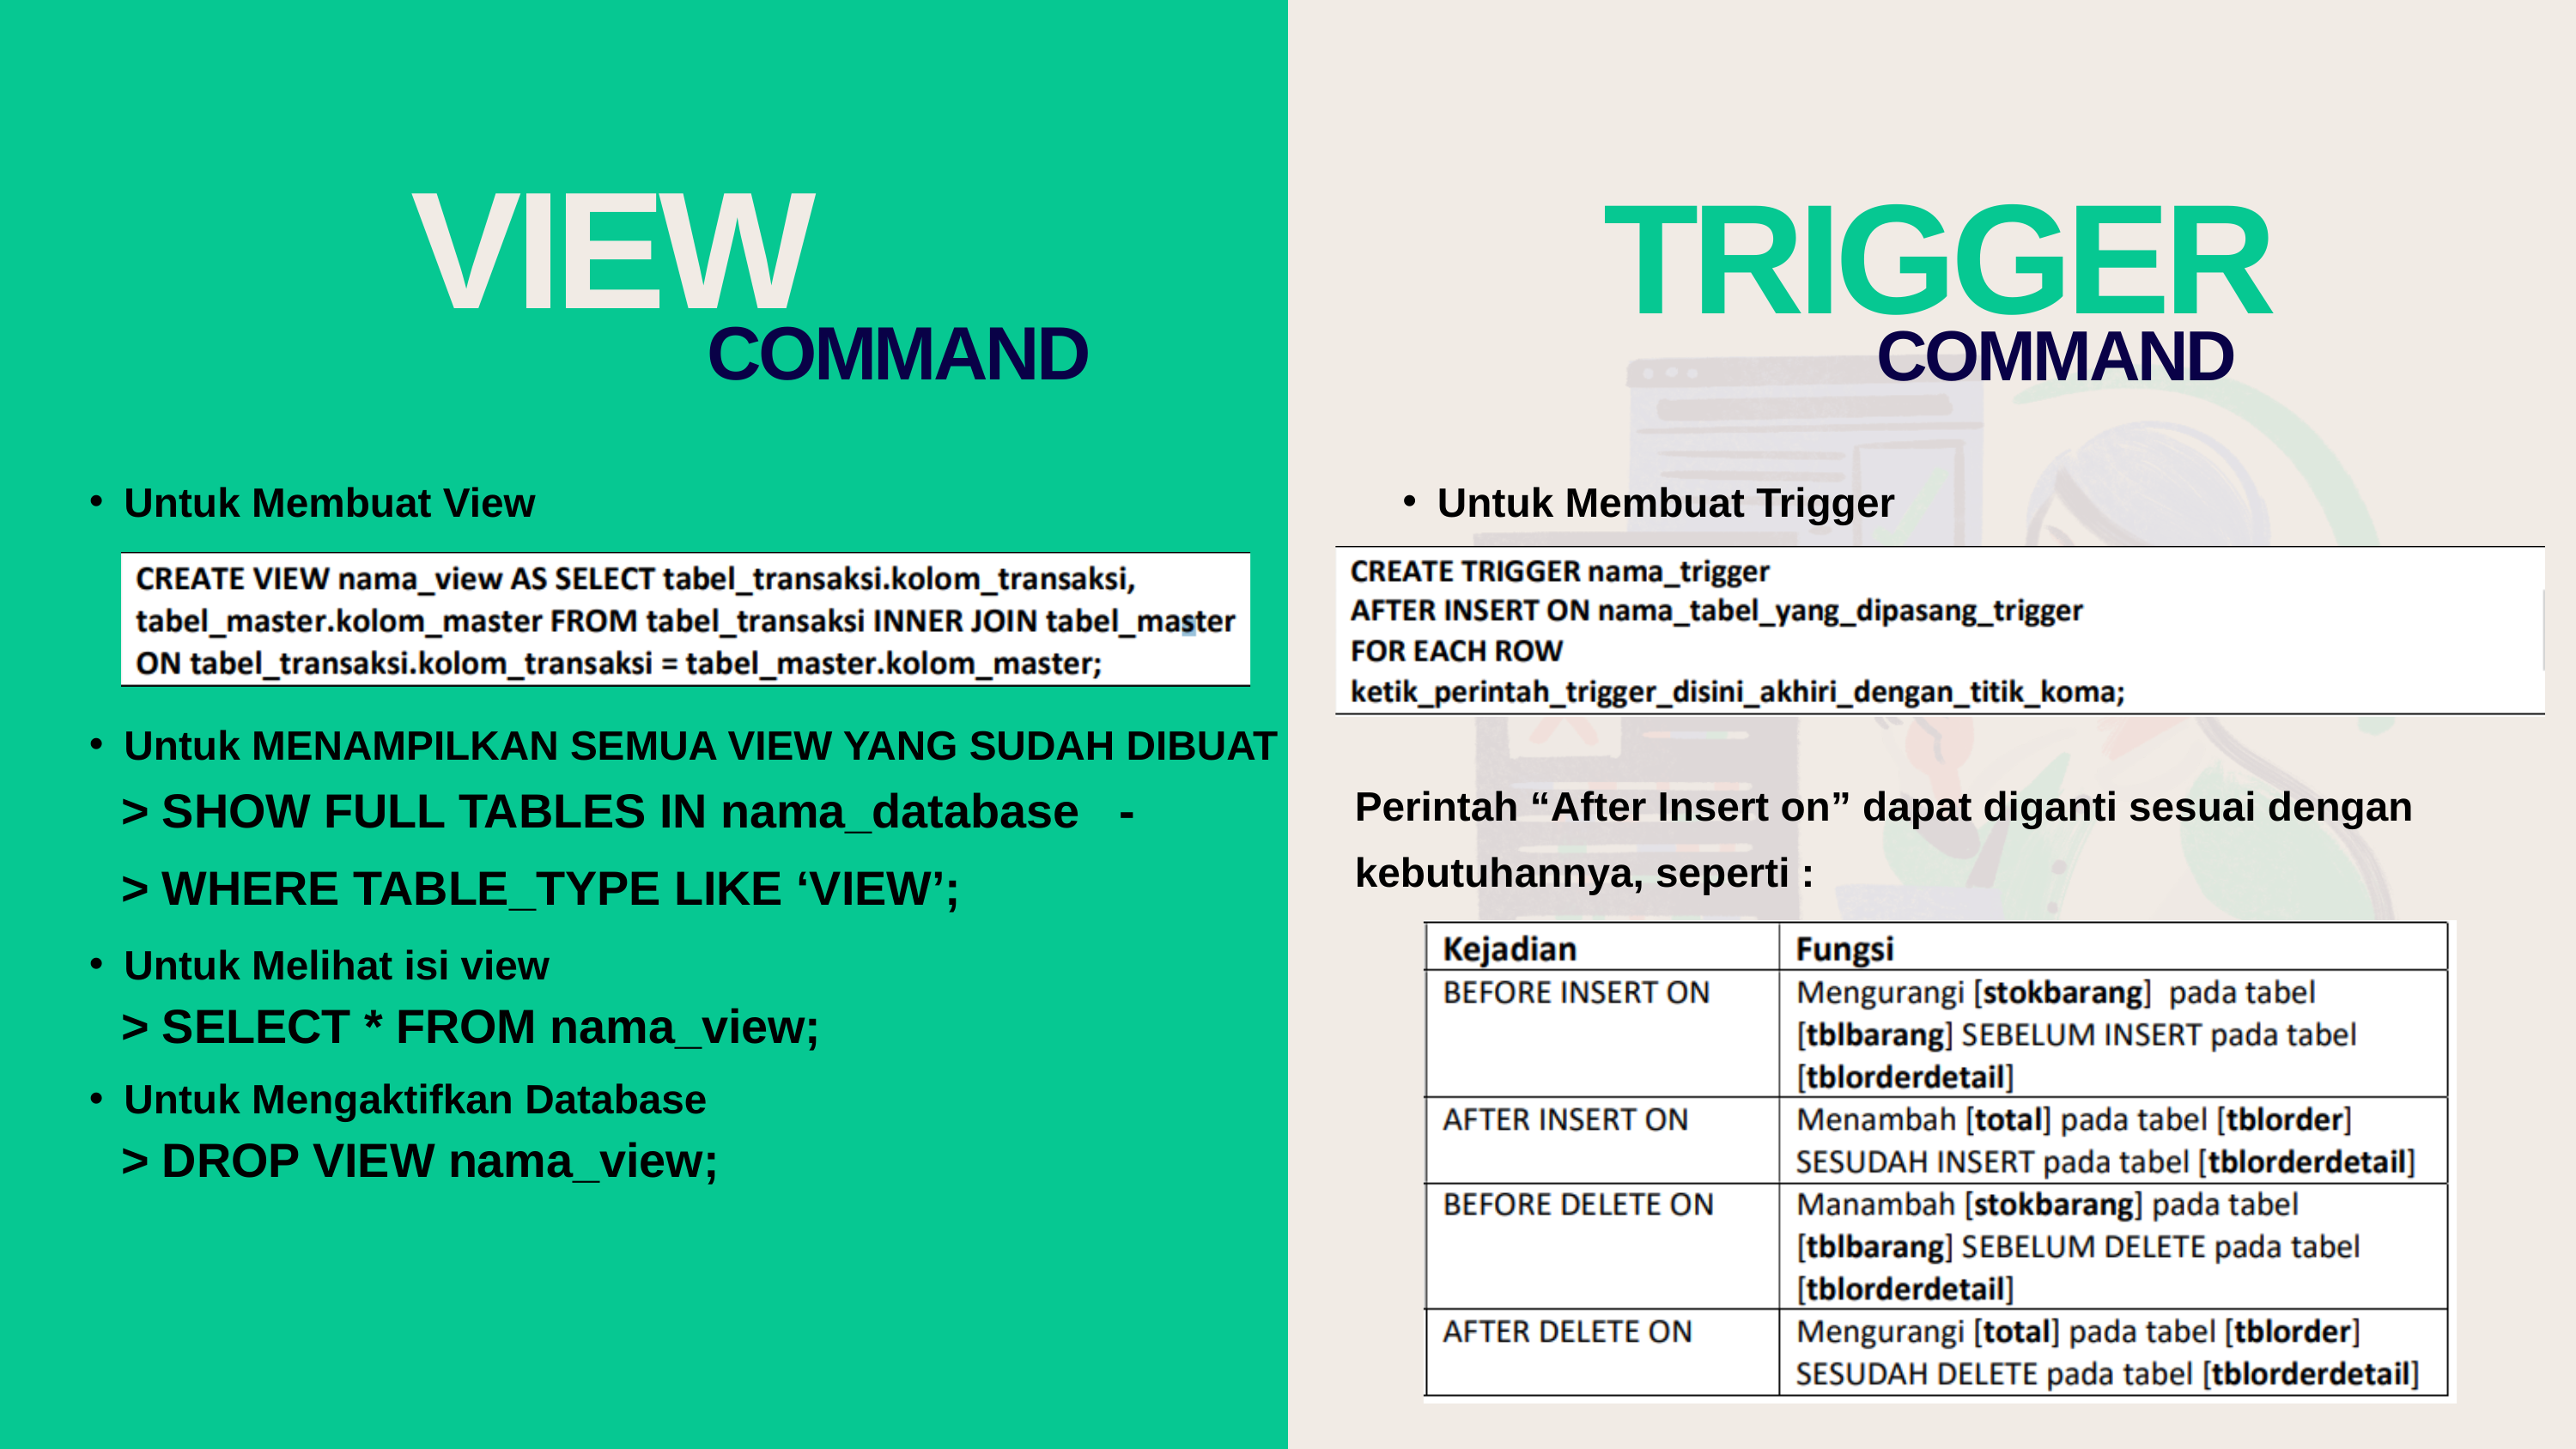

VIEW
TRIGGER
COMMAND
COMMAND

Untuk Membuat Trigger
Untuk Membuat View

Untuk MENAMPILKAN SEMUA VIEW YANG SUDAH DIBUAT
> SHOW FULL TABLES IN nama_database   -> WHERE TABLE_TYPE LIKE ‘VIEW’;
Perintah “After Insert on” dapat diganti sesuai dengan kebutuhannya, seperti :

Untuk Melihat isi view
> SELECT * FROM nama_view;
Untuk Mengaktifkan Database
> DROP VIEW nama_view;